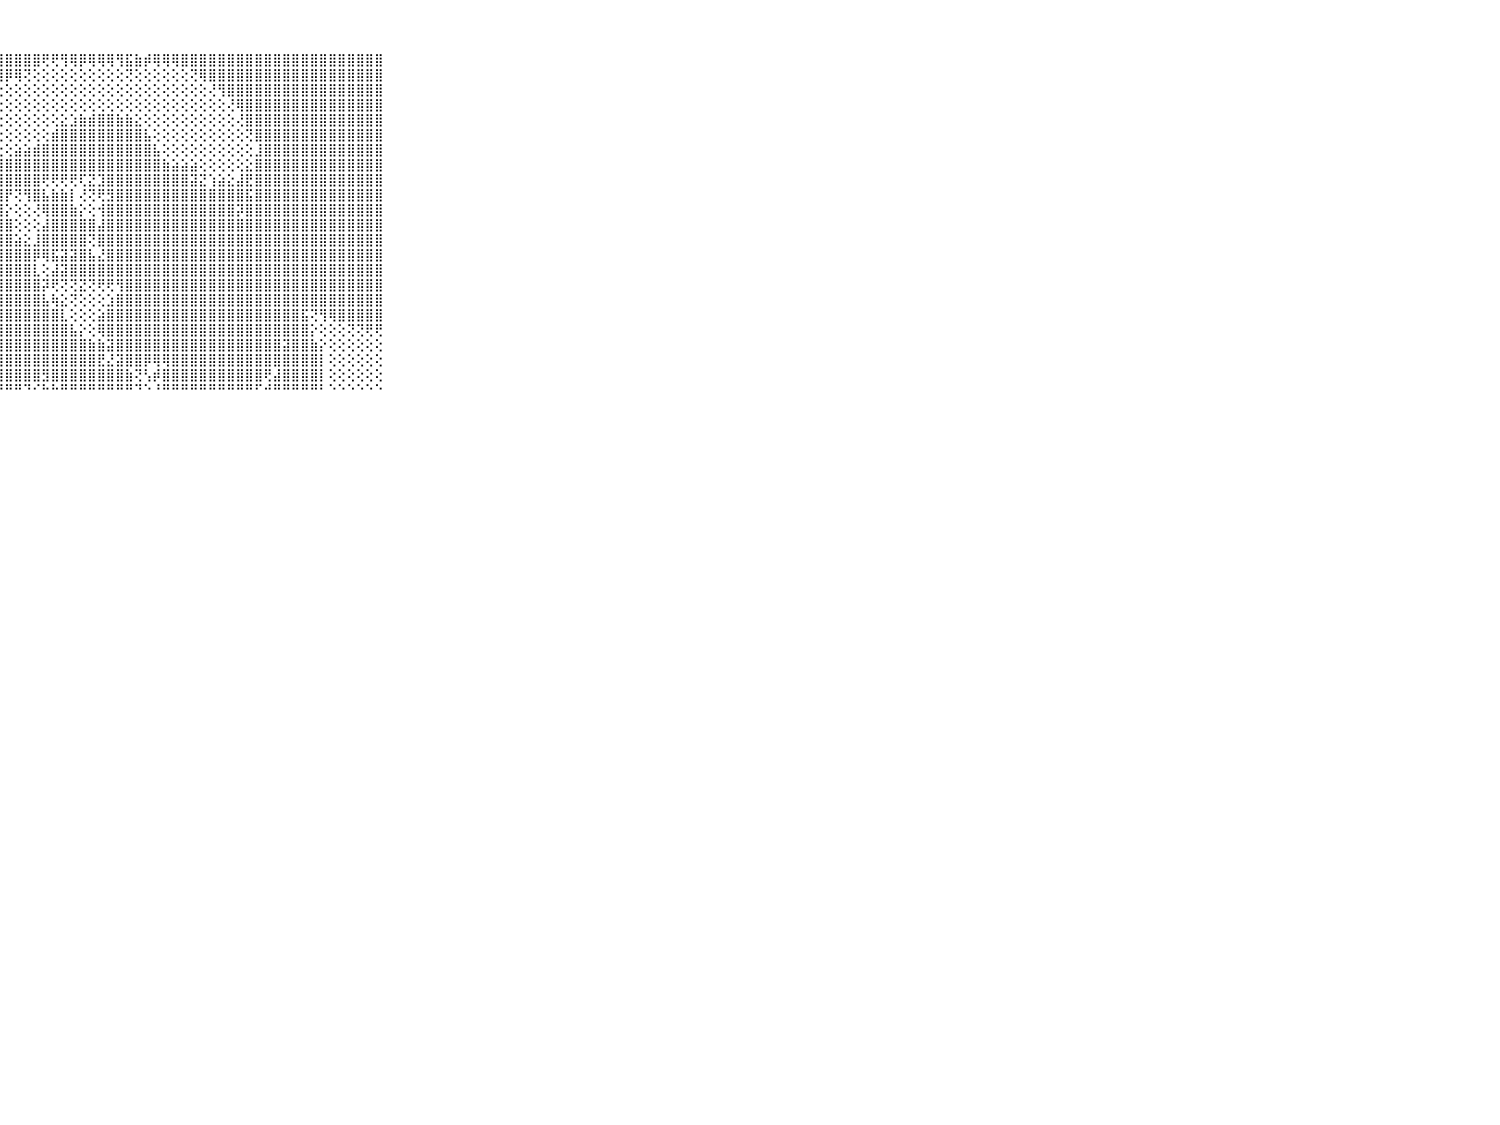

⠀⠀⠀⠀⠀⠀⠀⠀⠀⠀⠀⣿⣿⣿⣿⣿⣿⣿⣿⣿⣿⣿⣿⣿⣿⣿⣿⣿⣿⣿⣿⣿⢟⢟⢻⢿⡿⢿⢿⢿⢻⣯⣷⡾⢿⢿⢿⣿⣿⣿⣿⣿⣿⣿⣿⣿⣿⣿⣿⣿⣿⣿⣿⣿⣿⣿⣿⣿⣿⠀⠀⠀⠀⠀⠀⠀⠀⠀⠀⠀⠀
⠀⠀⠀⠀⠀⠀⠀⠀⠀⠀⠀⣿⣿⣿⣿⣿⣿⣿⣿⣿⣿⣿⣿⣿⣿⣿⣿⢿⡿⢿⢝⢕⢕⢕⢕⢕⢕⢕⢕⢕⢕⢝⢕⢕⢕⢕⢕⢕⢝⢿⣿⣿⣿⣿⣿⣿⣿⣿⣿⣿⣿⣿⣿⣿⣿⣿⣿⣿⣿⠀⠀⠀⠀⠀⠀⠀⠀⠀⠀⠀⠀
⠀⠀⠀⠀⠀⠀⠀⠀⠀⠀⠀⣿⣿⣿⣿⣿⣿⣿⣿⣿⣿⣿⣿⣿⣿⣿⣯⢕⢕⢕⢕⢕⢕⢕⢕⢕⢕⢕⢕⢕⢕⢕⢕⢕⢕⢕⢕⢕⢕⢕⢜⢻⣿⣿⣿⣿⣿⣿⣿⣿⣿⣿⣿⣿⣿⣿⣿⣿⣿⠀⠀⠀⠀⠀⠀⠀⠀⠀⠀⠀⠀
⠀⠀⠀⠀⠀⠀⠀⠀⠀⠀⠀⣿⣿⣿⣿⣿⣿⣿⣿⣿⣿⣿⣿⣿⣿⢟⢕⢕⢕⢕⢕⢕⢕⢕⢕⢕⢕⢕⢕⢕⢕⢕⢕⢕⢕⢕⢕⢕⢕⢕⢕⢕⢜⢿⣿⣿⣿⣿⣿⣿⣿⣿⣿⣿⣿⣿⣿⣿⣿⠀⠀⠀⠀⠀⠀⠀⠀⠀⠀⠀⠀
⠀⠀⠀⠀⠀⠀⠀⠀⠀⠀⠀⣿⣿⣿⣿⣿⣿⣿⣿⣿⣿⣿⣿⡿⣏⢕⢕⢕⢕⢕⢕⢕⢕⢕⣕⣱⣷⣾⣿⣿⣷⣷⣕⢕⢕⢕⢕⢕⢕⢕⢕⢕⢕⢜⣿⣿⣿⣿⣿⣿⣿⣿⣿⣿⣿⣿⣿⣿⣿⠀⠀⠀⠀⠀⠀⠀⠀⠀⠀⠀⠀
⠀⠀⠀⠀⠀⠀⠀⠀⠀⠀⠀⣿⣿⣿⣿⣿⣿⣿⣿⣿⣿⣿⣿⣕⡕⢕⢕⢕⢕⢕⢕⢕⢕⣾⣿⣿⣿⣿⣿⣿⣿⣿⣿⣧⢕⢕⢕⢕⢕⢕⢕⢕⢕⢕⢝⣿⣿⣿⣿⣿⣿⣿⣿⣿⣿⣿⣿⣿⣿⠀⠀⠀⠀⠀⠀⠀⠀⠀⠀⠀⠀
⠀⠀⠀⠀⠀⠀⠀⠀⠀⠀⠀⣿⣿⣿⣿⣿⣿⣿⣿⣿⣿⣿⣿⣿⣧⣕⢕⢕⢕⣵⣵⣾⣿⣿⣿⣿⣿⣿⣿⣿⣿⣿⣿⣿⣧⢕⢕⢕⢕⢕⢕⢕⢕⢕⢕⣸⣿⣿⣿⣿⣿⣿⣿⣿⣿⣿⣿⣿⣿⠀⠀⠀⠀⠀⠀⠀⠀⠀⠀⠀⠀
⠀⠀⠀⠀⠀⠀⠀⠀⠀⠀⠀⣿⣿⣿⣿⣿⣿⣿⣿⣿⣿⣿⣿⣿⣿⣿⣧⣼⣿⣿⣿⣿⣿⣿⣿⣿⣿⣿⣿⣿⣿⣿⣿⣿⣿⣷⣵⣵⣵⢕⢕⢕⢕⢕⣕⣿⣿⣿⣿⣿⣿⣿⣿⣿⣿⣿⣿⣿⣿⠀⠀⠀⠀⠀⠀⠀⠀⠀⠀⠀⠀
⠀⠀⠀⠀⠀⠀⠀⠀⠀⠀⠀⣿⣿⣿⣿⣿⣿⣿⣿⣿⣿⣿⣿⣿⣿⣿⣿⣿⣿⣿⣿⣿⢟⢟⢟⢟⢏⣝⣹⣿⣿⣿⣿⣿⣿⣿⣿⣿⣽⣝⢱⣵⣕⣼⣟⣿⣿⣿⣿⣿⣿⣿⣿⣿⣿⣿⣿⣿⣿⠀⠀⠀⠀⠀⠀⠀⠀⠀⠀⠀⠀
⠀⠀⠀⠀⠀⠀⠀⠀⠀⠀⠀⣿⣿⣿⣿⣿⣿⣿⣿⣿⣿⣿⣿⣿⣿⣿⣿⣿⡟⢝⢻⣿⣧⣷⣷⡇⢜⢝⢟⣻⣿⣿⣿⣿⣿⣿⣿⣿⣿⣿⣿⣿⣿⣿⣯⣿⣿⣿⣿⣿⣿⣿⣿⣿⣿⣿⣿⣿⣿⠀⠀⠀⠀⠀⠀⠀⠀⠀⠀⠀⠀
⠀⠀⠀⠀⠀⠀⠀⠀⠀⠀⠀⣿⣿⣿⣿⣿⣿⣿⣿⣿⣿⣿⣿⣿⣿⣿⣿⣿⡕⢕⢕⢜⢿⣿⣿⣷⡕⢕⢺⣿⣿⣿⣿⣿⣿⣿⣿⣿⣿⣿⣿⣿⣿⡽⣿⣿⣿⣿⣿⣿⣿⣿⣿⣿⣿⣿⣿⣿⣿⠀⠀⠀⠀⠀⠀⠀⠀⠀⠀⠀⠀
⠀⠀⠀⠀⠀⠀⠀⠀⠀⠀⠀⣿⣿⣿⣿⣿⣿⣿⣿⣿⣿⣿⣿⣿⣿⣿⣿⣿⣿⢕⢕⢕⣼⣿⣿⣿⣿⣿⣼⣿⣿⣿⣿⣿⣿⣿⣿⣿⣿⣿⣿⣿⣿⣿⣿⣿⣿⣿⣿⣿⣿⣿⣿⣿⣿⣿⣿⣿⣿⠀⠀⠀⠀⠀⠀⠀⠀⠀⠀⠀⠀
⠀⠀⠀⠀⠀⠀⠀⠀⠀⠀⠀⣿⣿⣿⣿⣿⣿⣿⣿⣿⣿⣿⣿⣿⣿⣿⣿⣿⣿⣵⣕⣸⣿⣿⣿⣿⣿⢝⣿⣿⣿⣿⣿⣿⣿⣿⣿⣿⣿⣿⣿⣿⣿⣿⣿⣿⣿⣿⣿⣿⣿⣿⣿⣿⣿⣿⣿⣿⣿⠀⠀⠀⠀⠀⠀⠀⠀⠀⠀⠀⠀
⠀⠀⠀⠀⠀⠀⠀⠀⠀⠀⠀⣿⣿⣿⣿⣿⣿⣿⣿⣿⣿⣿⣿⣿⣿⣿⣿⣿⣿⣿⣿⡿⢿⣯⣽⣽⣿⣧⣜⣿⣿⣿⣿⣿⣿⣿⣿⣿⣿⣿⣿⣿⣿⣿⣿⣿⣿⣿⣿⣿⣿⣿⣿⣿⣿⣿⣿⣿⣿⠀⠀⠀⠀⠀⠀⠀⠀⠀⠀⠀⠀
⠀⠀⠀⠀⠀⠀⠀⠀⠀⠀⠀⣿⣿⣿⣿⣿⣿⣿⣿⣿⣿⣿⣿⣿⣿⣿⣿⣿⣿⣿⣿⣇⢕⣼⣽⣿⣿⣿⣿⣿⣿⣿⣿⣿⣿⣿⣿⣿⣿⣿⣿⣿⣿⣿⣿⣿⣿⣿⣿⣿⣿⣿⣿⣿⣿⣿⣿⣿⣿⠀⠀⠀⠀⠀⠀⠀⠀⠀⠀⠀⠀
⠀⠀⠀⠀⠀⠀⠀⠀⠀⠀⠀⣿⣿⣿⣿⣿⣿⣿⣿⣿⣿⣿⣿⣿⣿⣿⣿⣿⣿⣿⣿⣿⡽⢟⢝⢝⣝⢝⢟⢟⢻⣿⣿⣿⣿⣿⣿⣿⣿⣿⣿⣿⣿⣿⣿⣿⣿⣿⣿⣿⣿⣿⣿⣿⣿⣿⣿⣿⣿⠀⠀⠀⠀⠀⠀⠀⠀⠀⠀⠀⠀
⠀⠀⠀⠀⠀⠀⠀⠀⠀⠀⠀⣿⣿⣿⣿⣿⣿⣿⣿⣿⣿⣿⣿⣿⣿⣿⣿⣿⣿⣿⣿⣿⣧⢷⣕⢝⢕⢕⢕⣱⣿⣿⣿⣿⣿⣿⣿⣿⣿⣿⣿⣿⣿⣿⣿⣿⣿⣿⣿⣿⣿⣿⣿⣿⣿⣿⣿⣿⣿⠀⠀⠀⠀⠀⠀⠀⠀⠀⠀⠀⠀
⠀⠀⠀⠀⠀⠀⠀⠀⠀⠀⠀⣿⣿⣿⣿⣿⣿⣿⣿⣿⣿⣿⣿⣿⣿⣿⣿⣿⣿⣿⣿⣿⣿⣿⣇⢕⢕⢕⣵⣿⣿⣿⣿⣿⣿⣿⣿⣿⣿⣿⣿⣿⣿⣿⣿⣿⣿⣿⣿⣿⣯⢝⢻⢿⣿⣿⣿⣿⣿⠀⠀⠀⠀⠀⠀⠀⠀⠀⠀⠀⠀
⠀⠀⠀⠀⠀⠀⠀⠀⠀⠀⠀⣿⣿⣿⣿⣿⣿⣿⣿⣿⣿⣿⣿⣿⣿⣿⣿⣿⣿⣿⣿⣿⣿⣿⣿⣧⡕⢕⢿⣿⣿⣿⣿⣿⣿⣿⣿⣿⣿⣿⣿⣿⣿⣿⣿⣿⣿⣿⣿⣿⣿⡕⢕⢕⢕⢝⢝⢟⢟⠀⠀⠀⠀⠀⠀⠀⠀⠀⠀⠀⠀
⠀⠀⠀⠀⠀⠀⠀⠀⠀⠀⠀⣿⣿⣿⣿⣿⣿⣿⣿⣿⣿⣿⣿⣿⣿⣿⣿⣿⣿⣿⣿⣿⣿⣿⣿⣿⣿⣷⣷⣽⣿⣿⣿⣿⣿⣿⣿⣿⣿⣿⣿⣿⣿⣿⣿⣿⣿⣿⣽⣿⣿⣷⡕⢕⢕⢕⢕⢕⢕⠀⠀⠀⠀⠀⠀⠀⠀⠀⠀⠀⠀
⠀⠀⠀⠀⠀⠀⠀⠀⠀⠀⠀⣿⣿⣿⣿⣿⣿⣿⣿⣿⣿⣿⣿⣿⣿⣿⣿⣿⣿⣿⣿⣿⣿⣿⣿⣿⣿⣿⣟⣜⣽⣿⣿⡿⢿⢿⣿⣿⣿⣿⣿⣿⣿⣿⣿⣿⣿⣿⣿⣿⣿⣿⡇⢕⢕⢕⢕⢕⢕⠀⠀⠀⠀⠀⠀⠀⠀⠀⠀⠀⠀
⠀⠀⠀⠀⠀⠀⠀⠀⠀⠀⠀⣿⣿⣿⣿⣿⣿⣿⣿⣿⣿⣿⣿⣿⣿⣿⣿⣿⣿⣿⣿⣿⣻⣿⣿⣿⣿⣿⣿⣿⣿⣷⢝⢣⡾⣿⣿⣿⣿⣿⣿⣿⣿⣿⣿⣿⢟⣼⣿⣿⣿⣿⡇⢕⢕⢕⢕⢕⢕⠀⠀⠀⠀⠀⠀⠀⠀⠀⠀⠀⠀
⠀⠀⠀⠀⠀⠀⠀⠀⠀⠀⠀⠛⠛⠛⠛⠛⠛⠛⠛⠛⠛⠛⠛⠛⠛⠛⠛⠛⠛⠛⠙⠊⠓⠓⠛⠛⠛⠛⠛⠛⠛⠛⠙⠑⠘⠛⠛⠛⠛⠛⠛⠛⠛⠛⠛⠋⠚⠛⠛⠛⠛⠛⠃⠑⠑⠑⠑⠑⠑⠀⠀⠀⠀⠀⠀⠀⠀⠀⠀⠀⠀